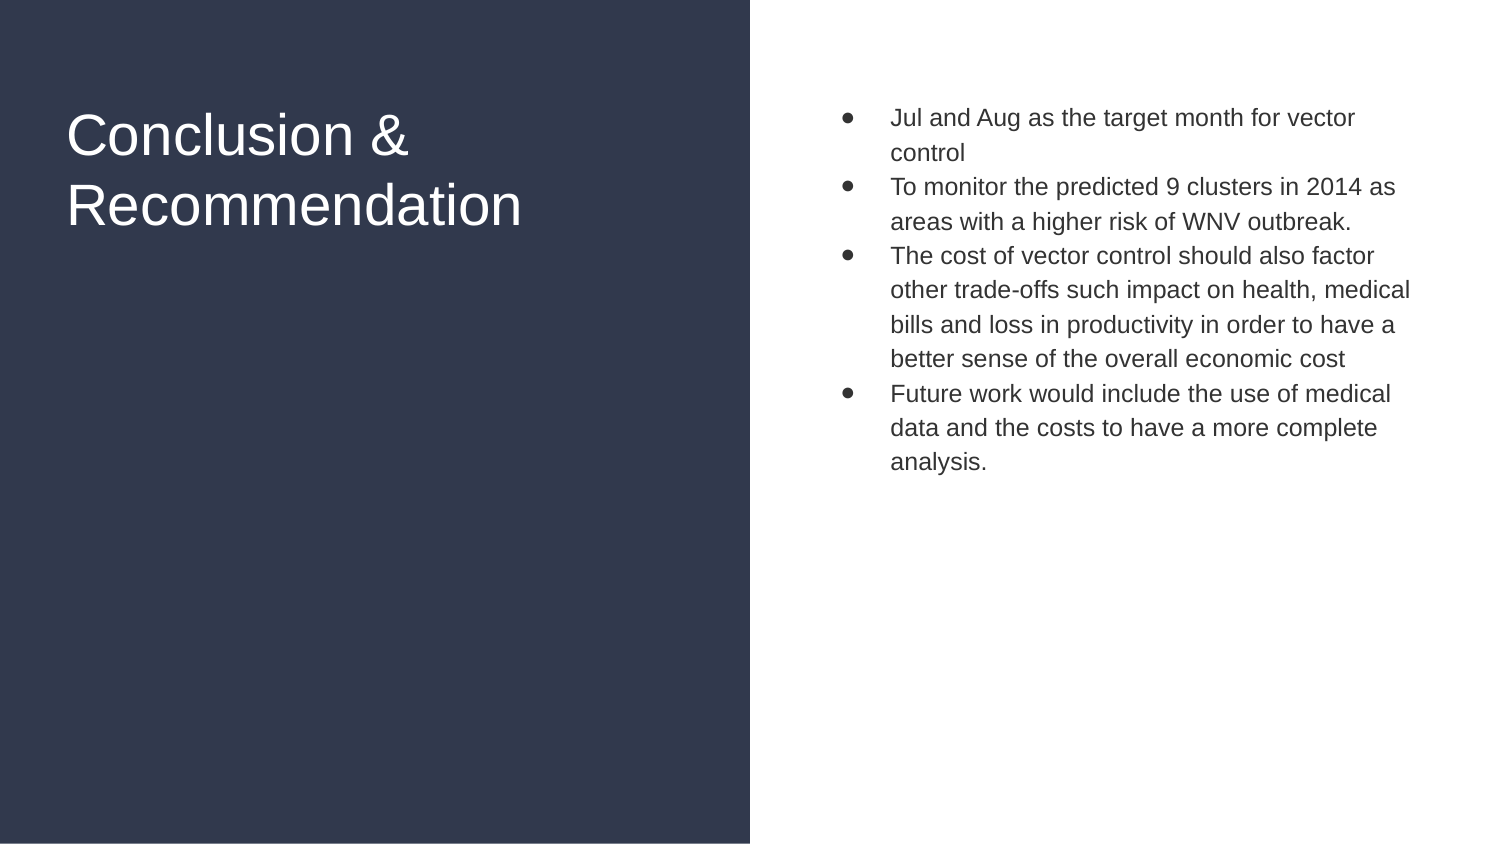

# Conclusion & Recommendation
Jul and Aug as the target month for vector control
To monitor the predicted 9 clusters in 2014 as areas with a higher risk of WNV outbreak.
The cost of vector control should also factor other trade-offs such impact on health, medical bills and loss in productivity in order to have a better sense of the overall economic cost
Future work would include the use of medical data and the costs to have a more complete analysis.